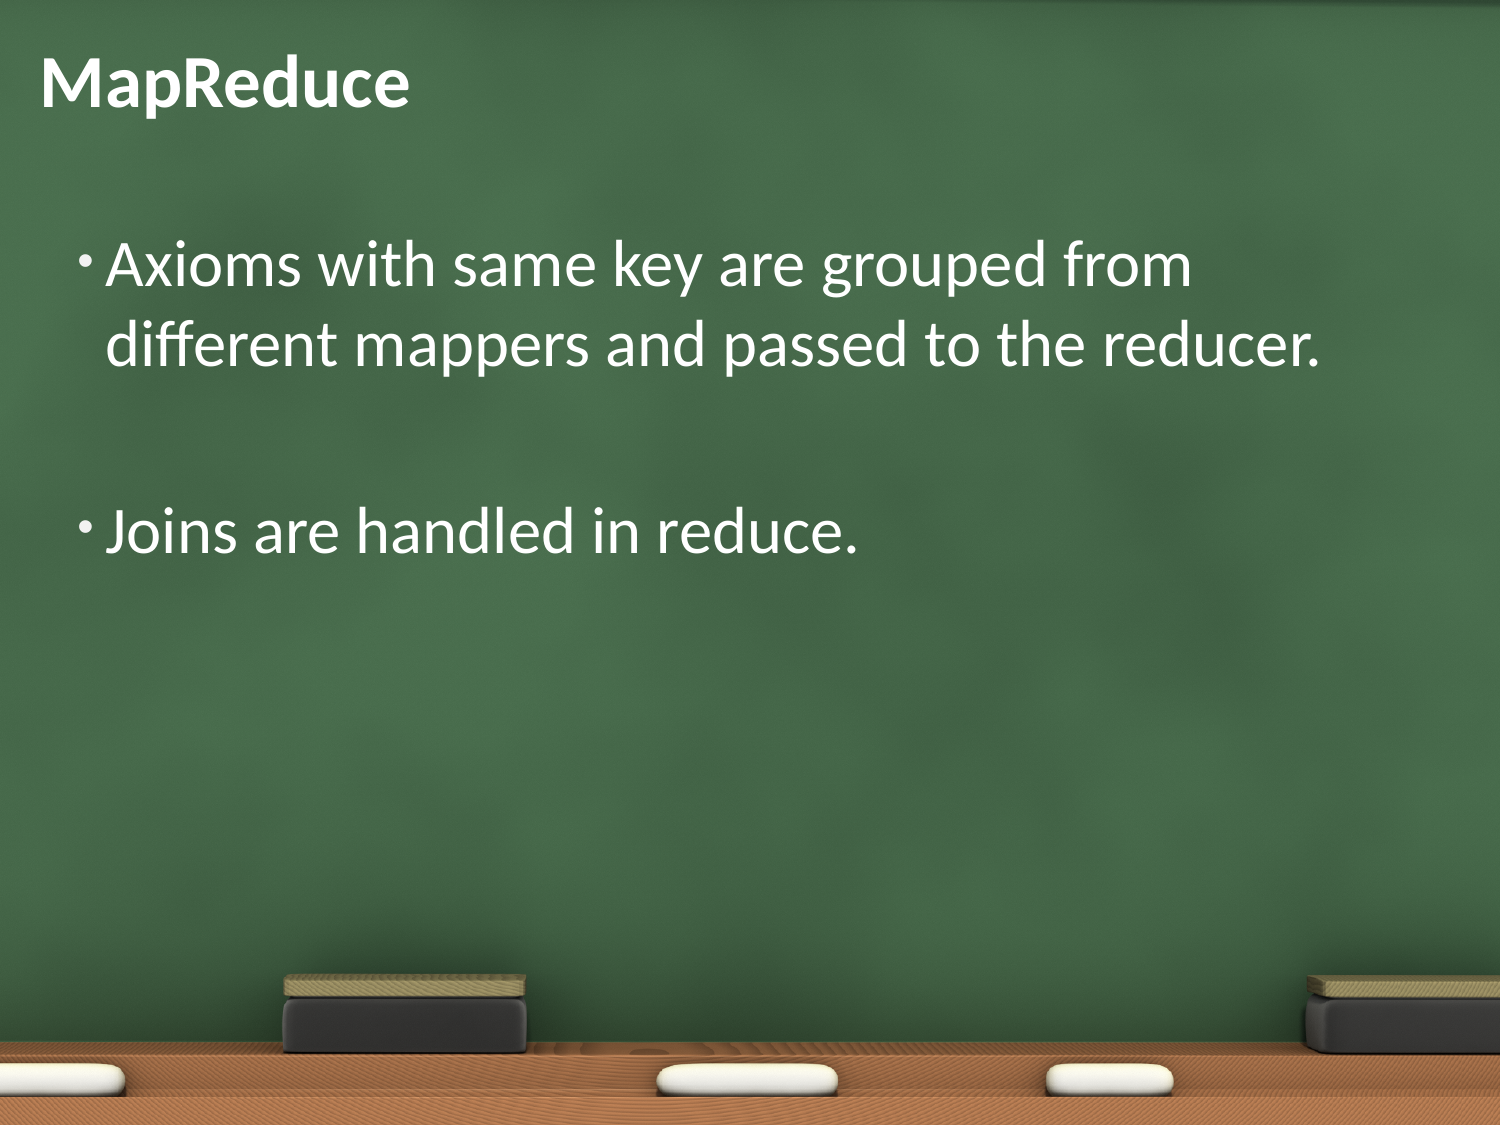

# MapReduce
Axioms with same key are grouped from different mappers and passed to the reducer.

Joins are handled in reduce.